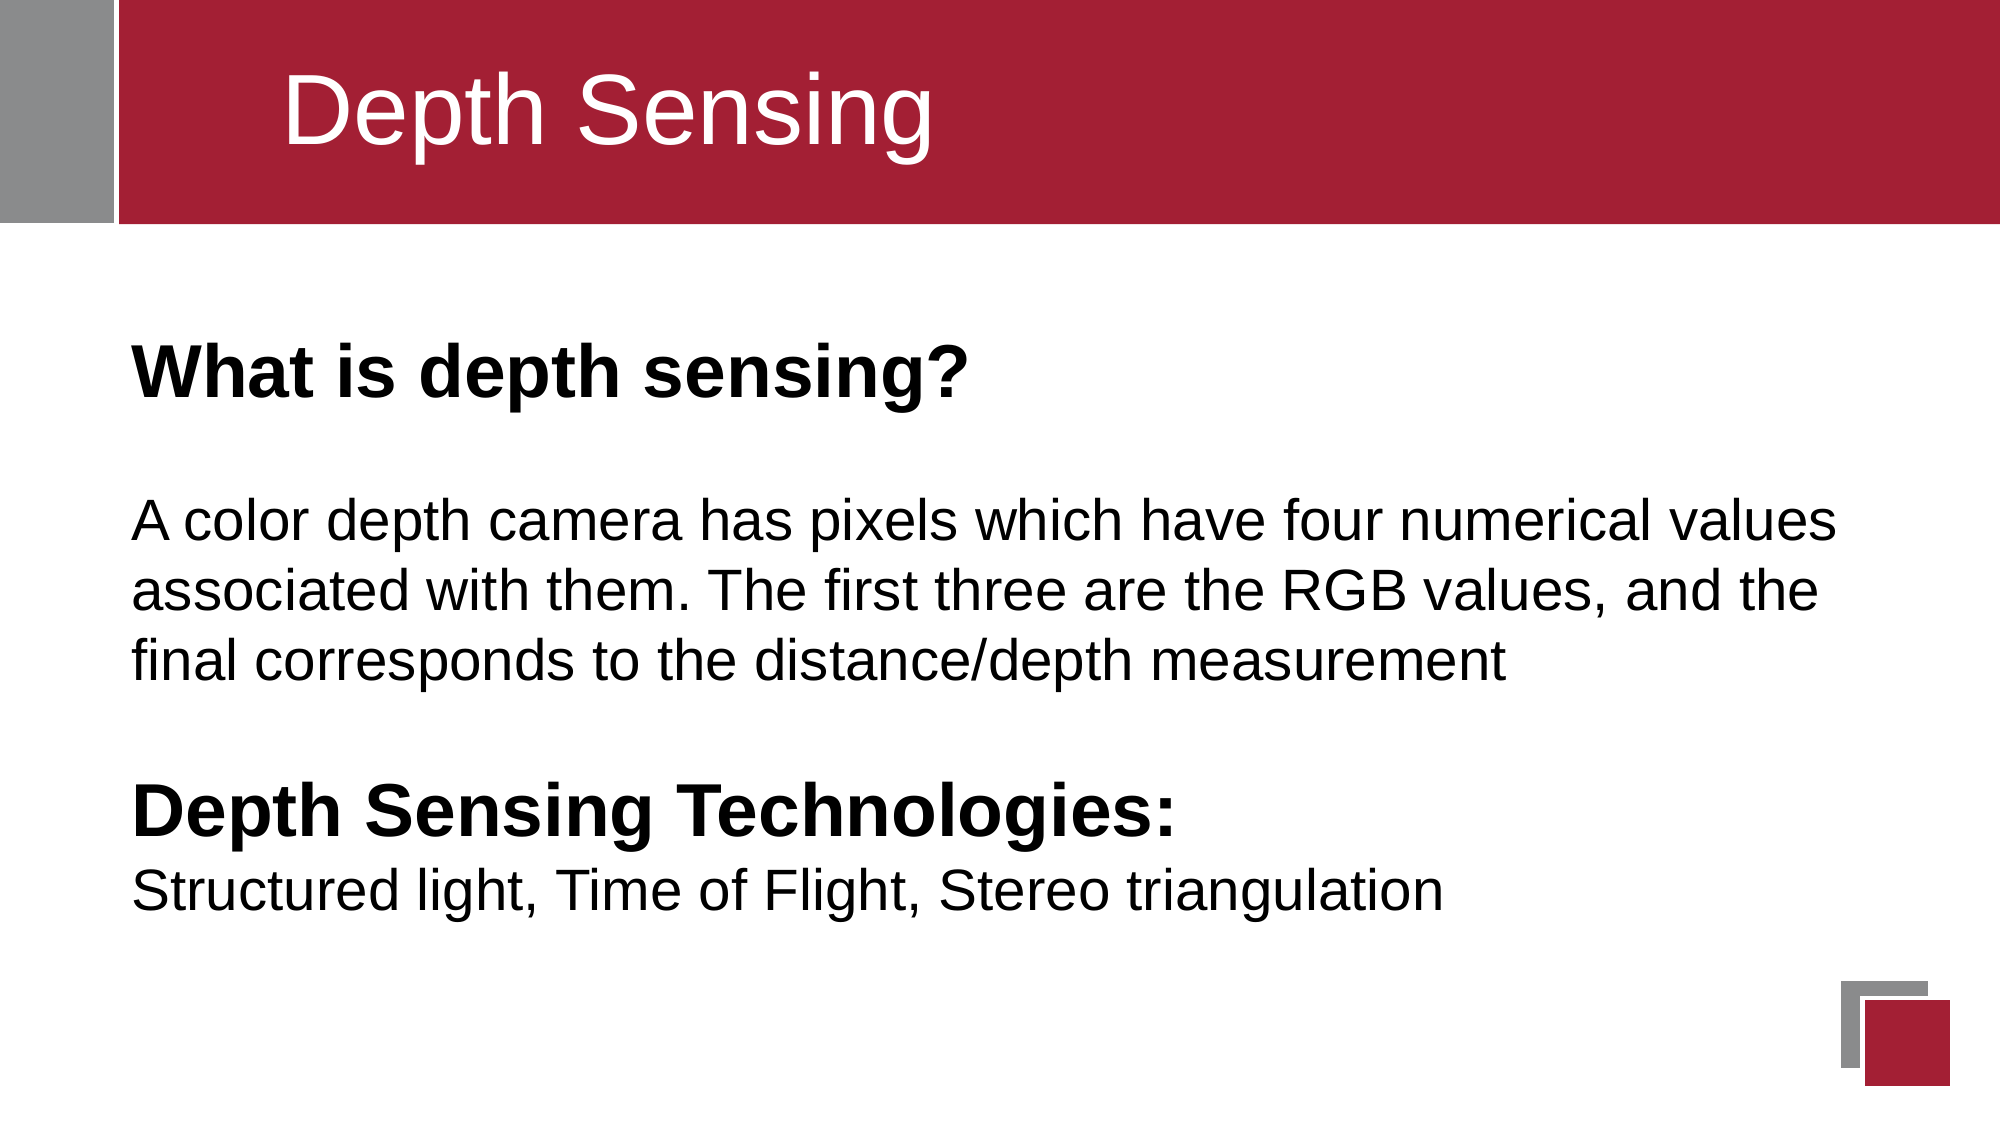

# Depth Sensing
What is depth sensing?

A color depth camera has pixels which have four numerical values associated with them. The first three are the RGB values, and the final corresponds to the distance/depth measurement

Depth Sensing Technologies:
Structured light, Time of Flight, Stereo triangulation